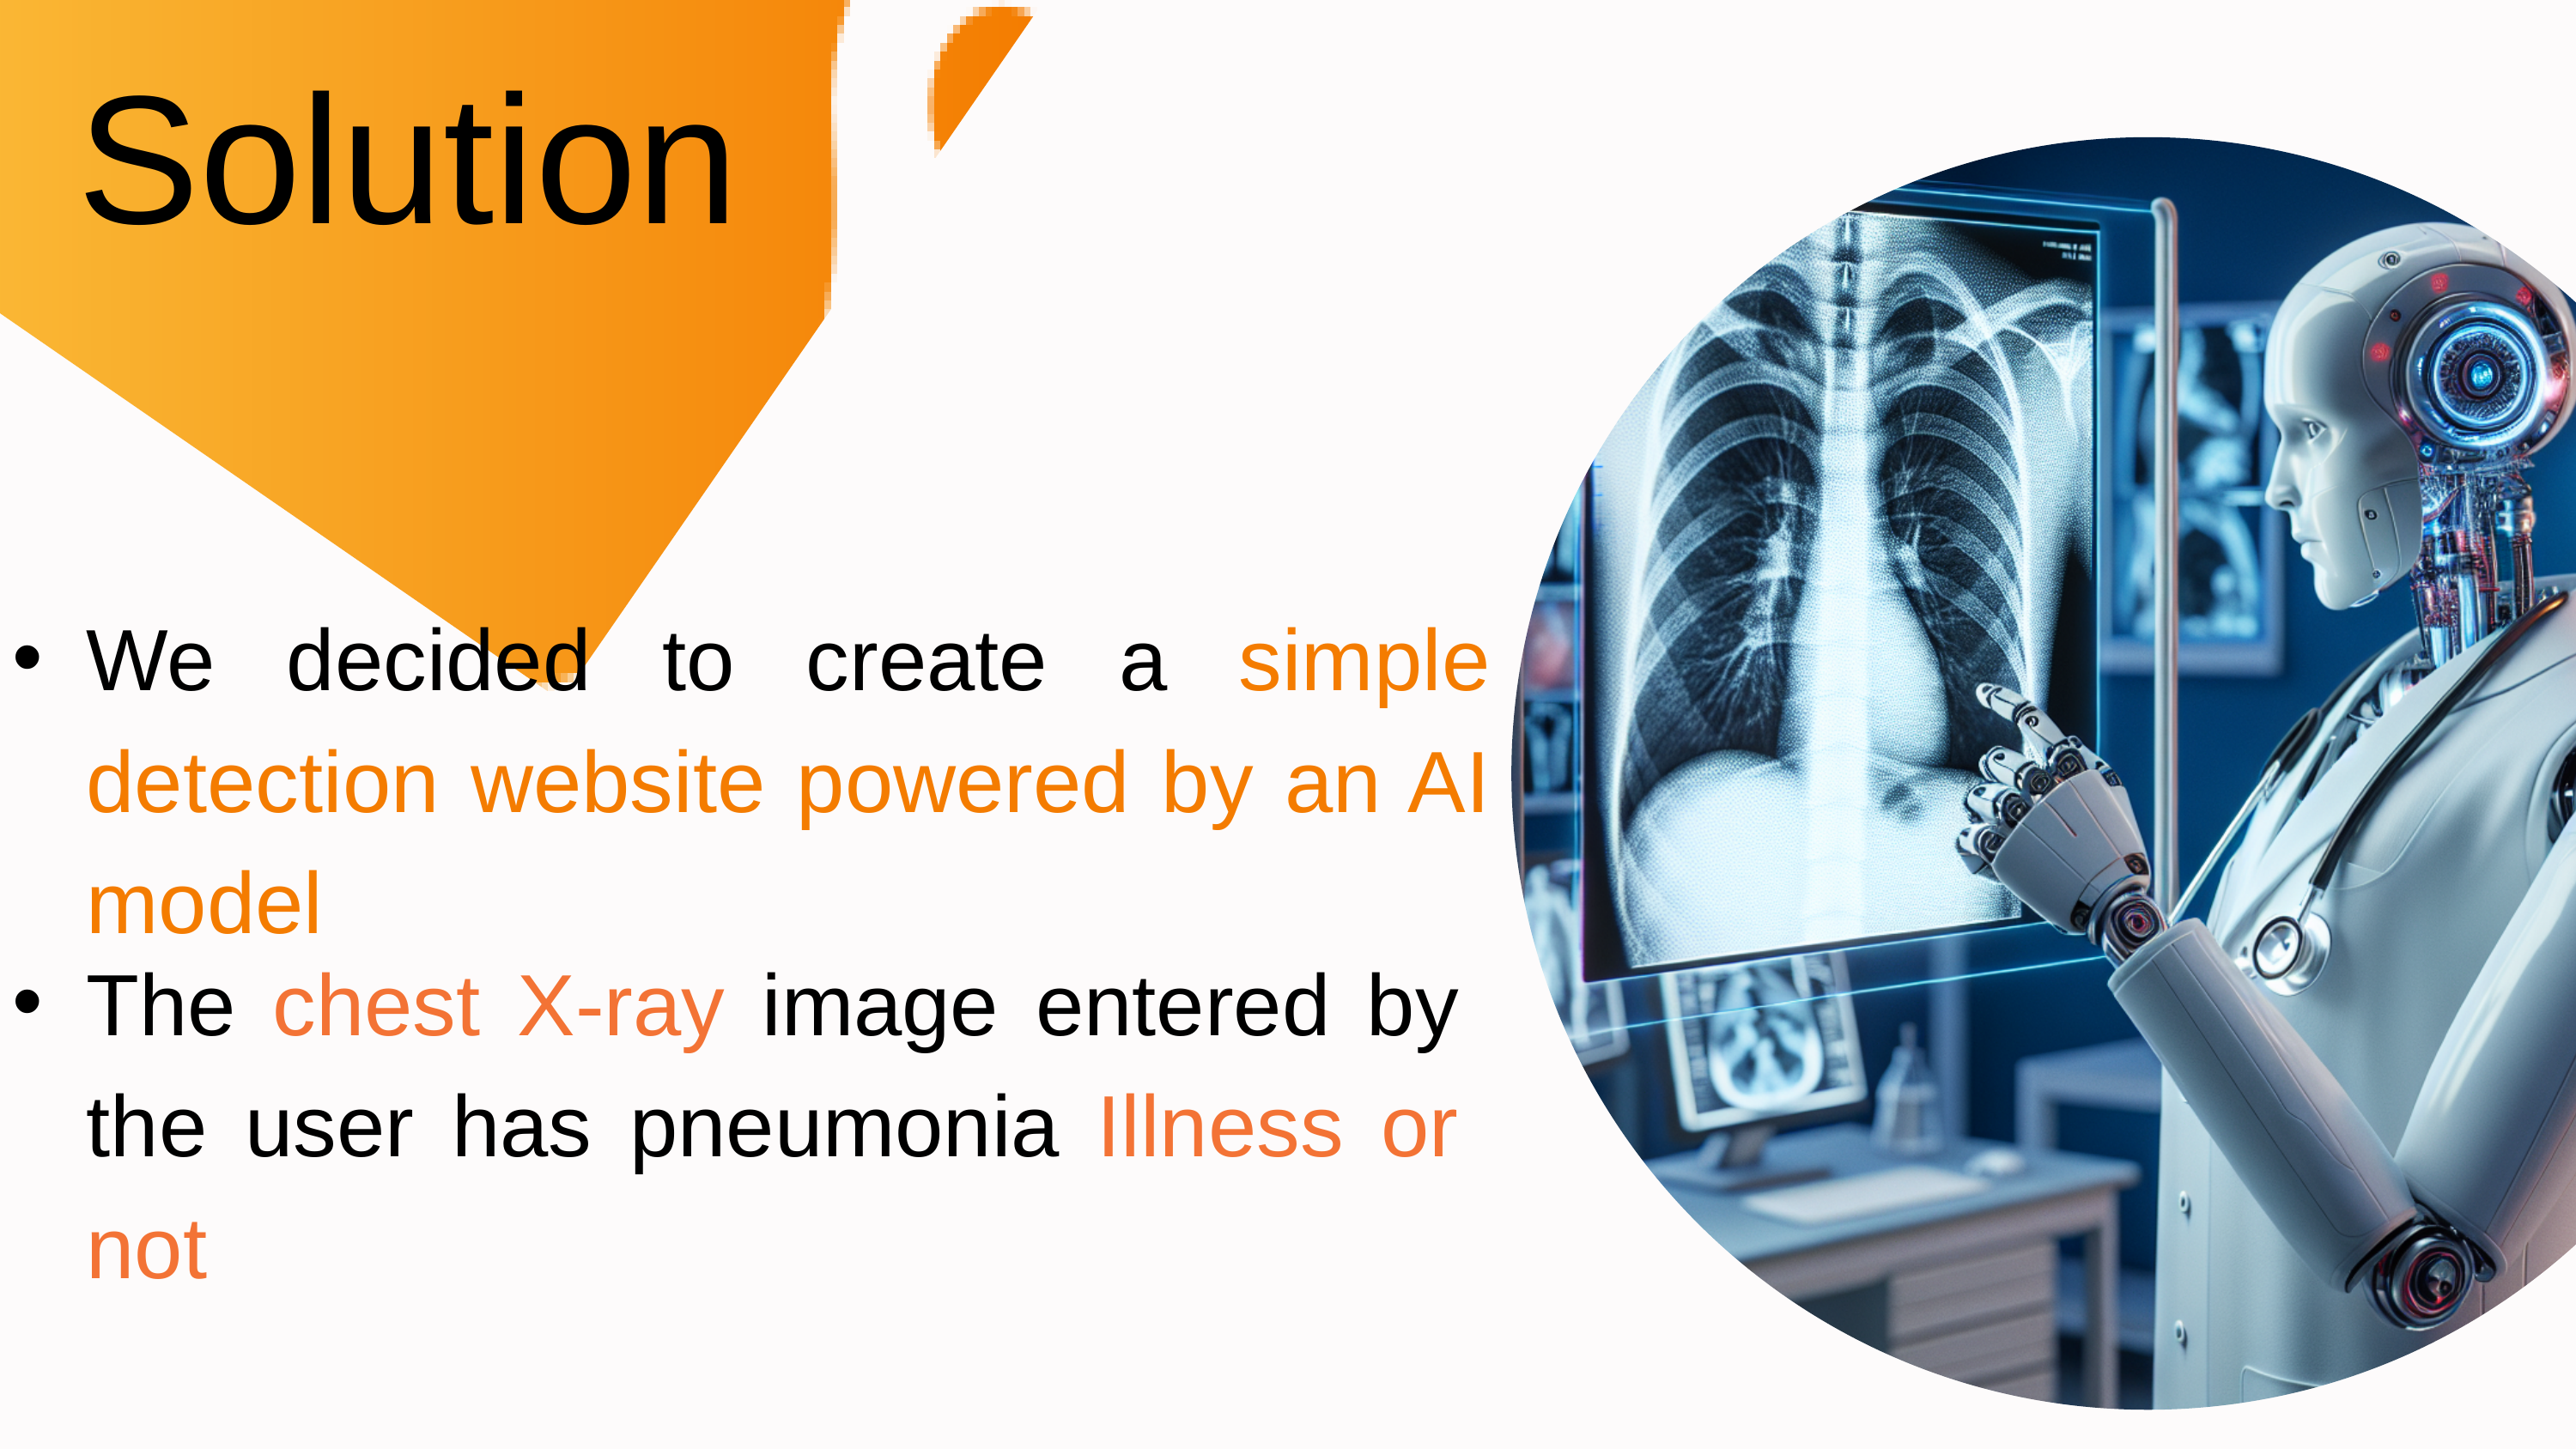

Solution

We decided to create a simple detection website powered by an AI model

The chest X-ray image entered by the user has pneumonia Illness or not